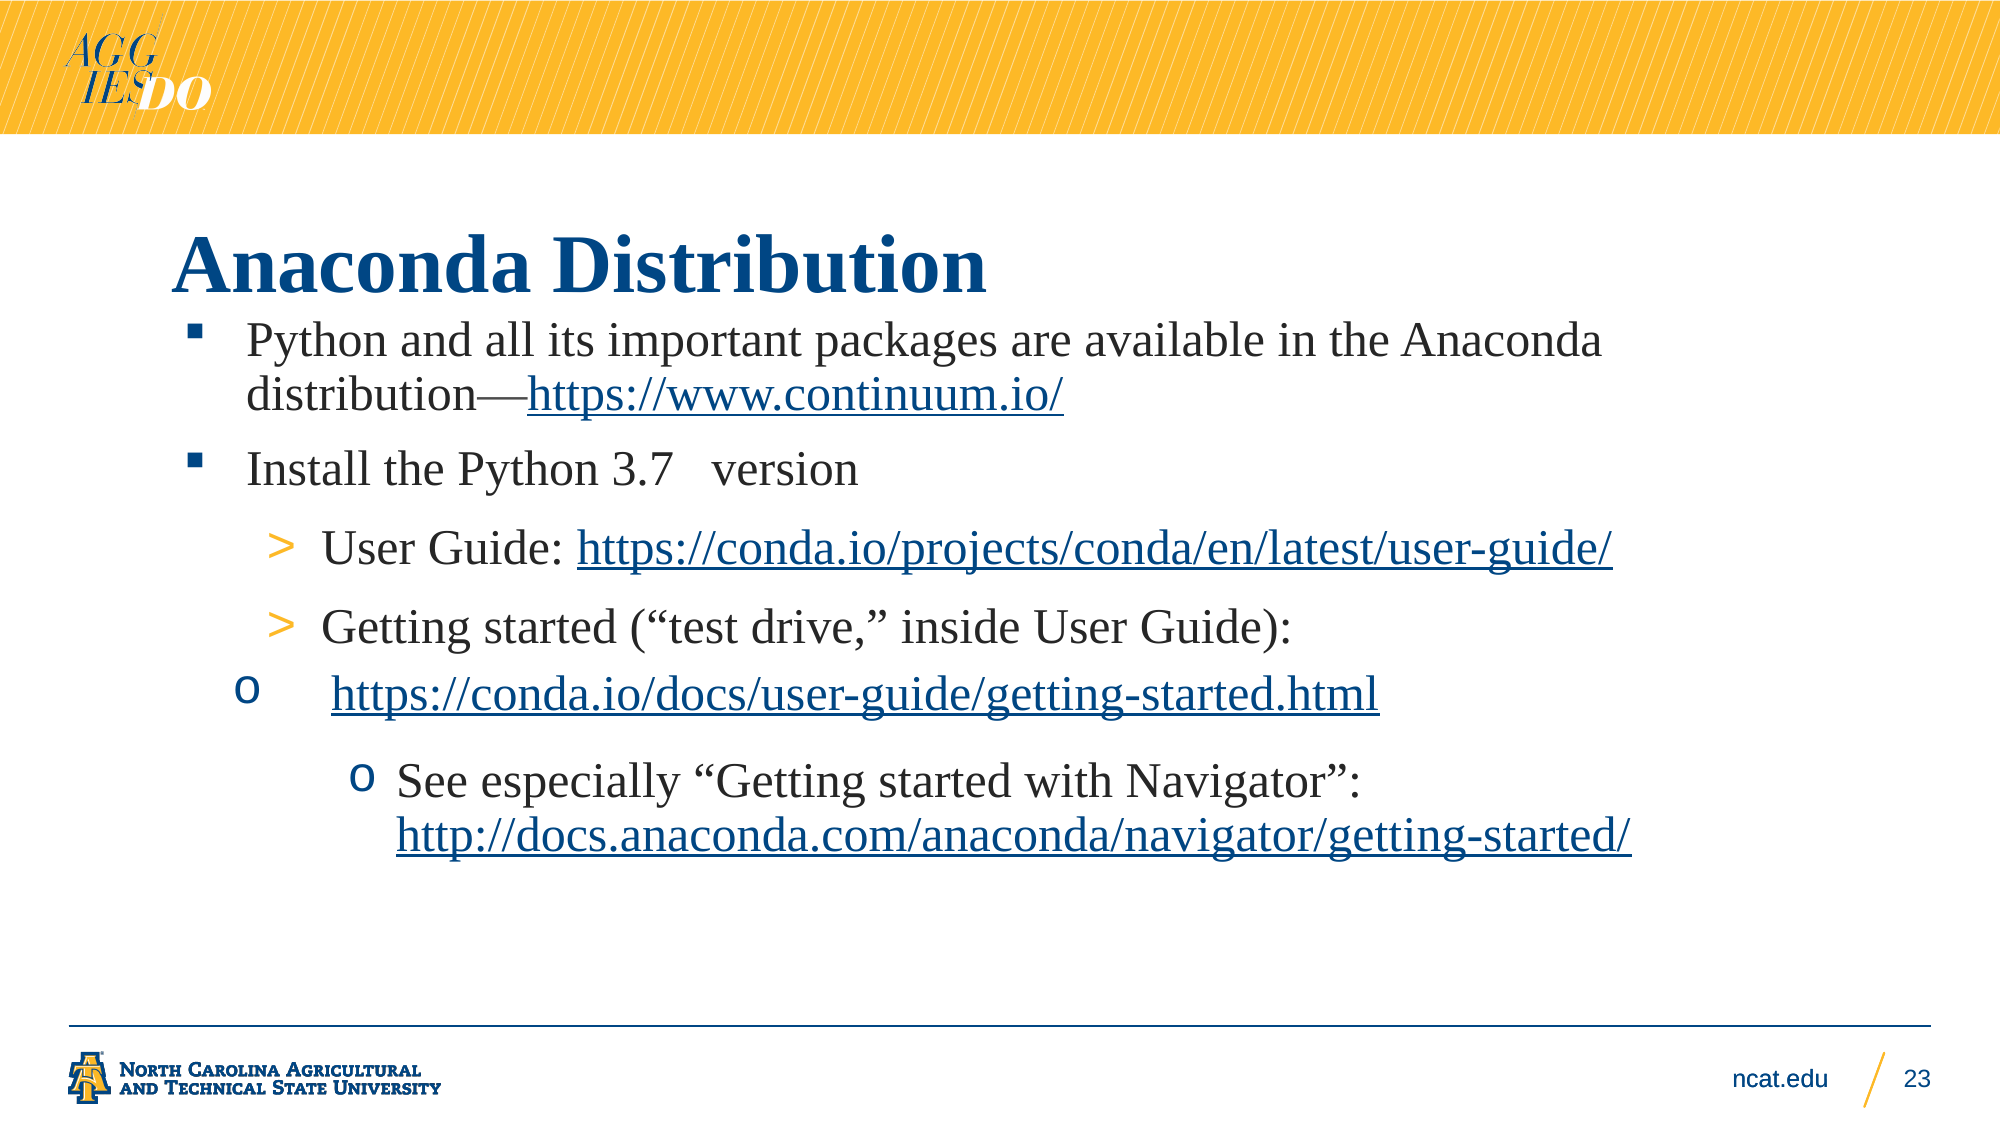

# Anaconda Distribution
Python and all its important packages are available in the Anaconda distribution—https://www.continuum.io/
Install the Python 3.7   version
User Guide: https://conda.io/projects/conda/en/latest/user-guide/
Getting started (“test drive,” inside User Guide):
    https://conda.io/docs/user-guide/getting-started.html
See especially “Getting started with Navigator”:  http://docs.anaconda.com/anaconda/navigator/getting-started/
23